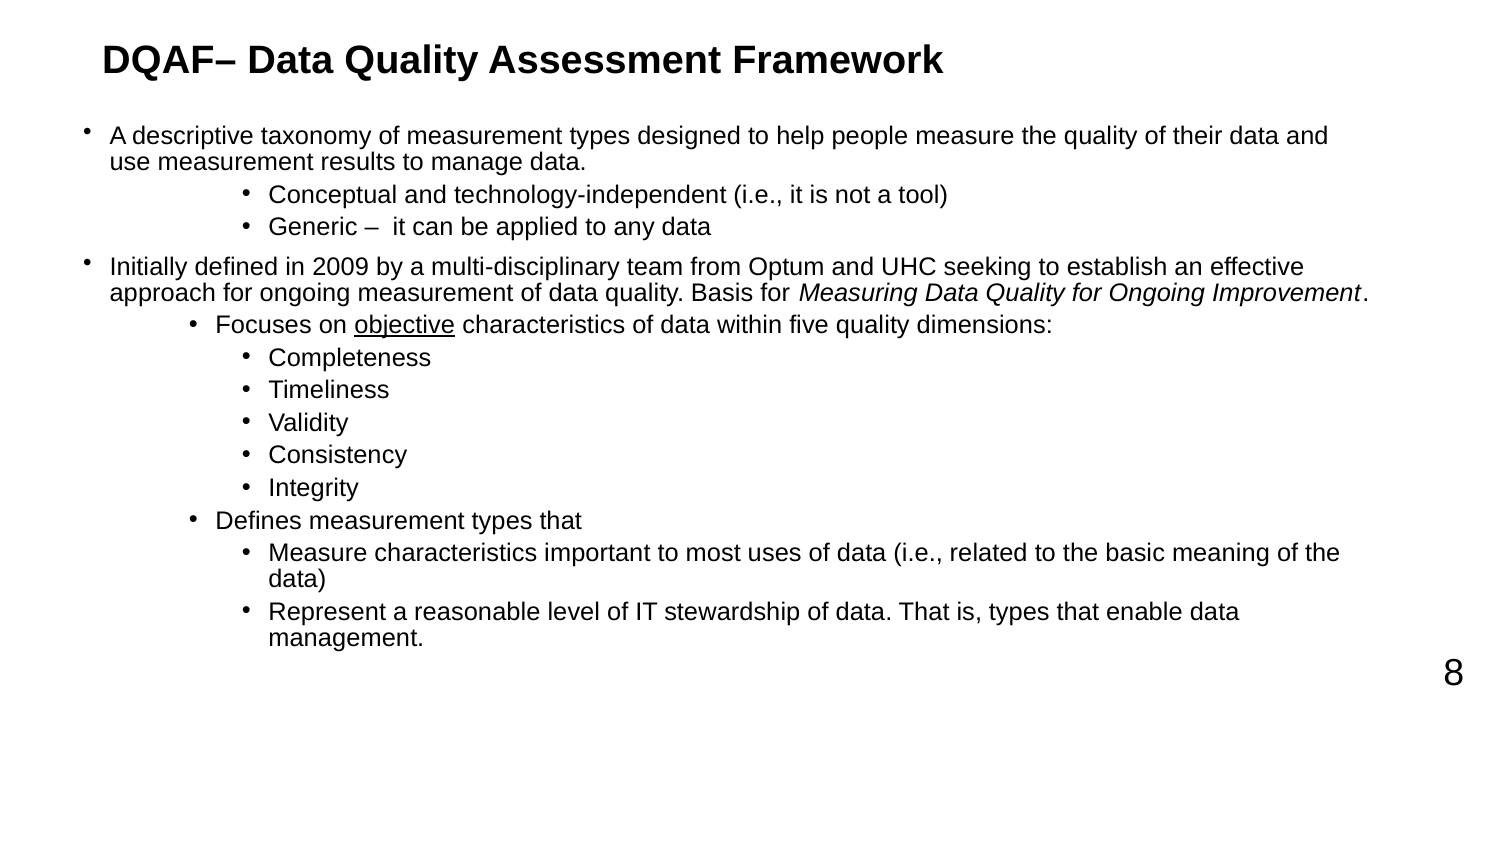

# DQAF– Data Quality Assessment Framework
A descriptive taxonomy of measurement types designed to help people measure the quality of their data and use measurement results to manage data.
Conceptual and technology-independent (i.e., it is not a tool)
Generic –  it can be applied to any data
Initially defined in 2009 by a multi-disciplinary team from Optum and UHC seeking to establish an effective approach for ongoing measurement of data quality. Basis for Measuring Data Quality for Ongoing Improvement.
Focuses on objective characteristics of data within five quality dimensions:
Completeness
Timeliness
Validity
Consistency
Integrity
Defines measurement types that
Measure characteristics important to most uses of data (i.e., related to the basic meaning of the data)
Represent a reasonable level of IT stewardship of data. That is, types that enable data management.

8